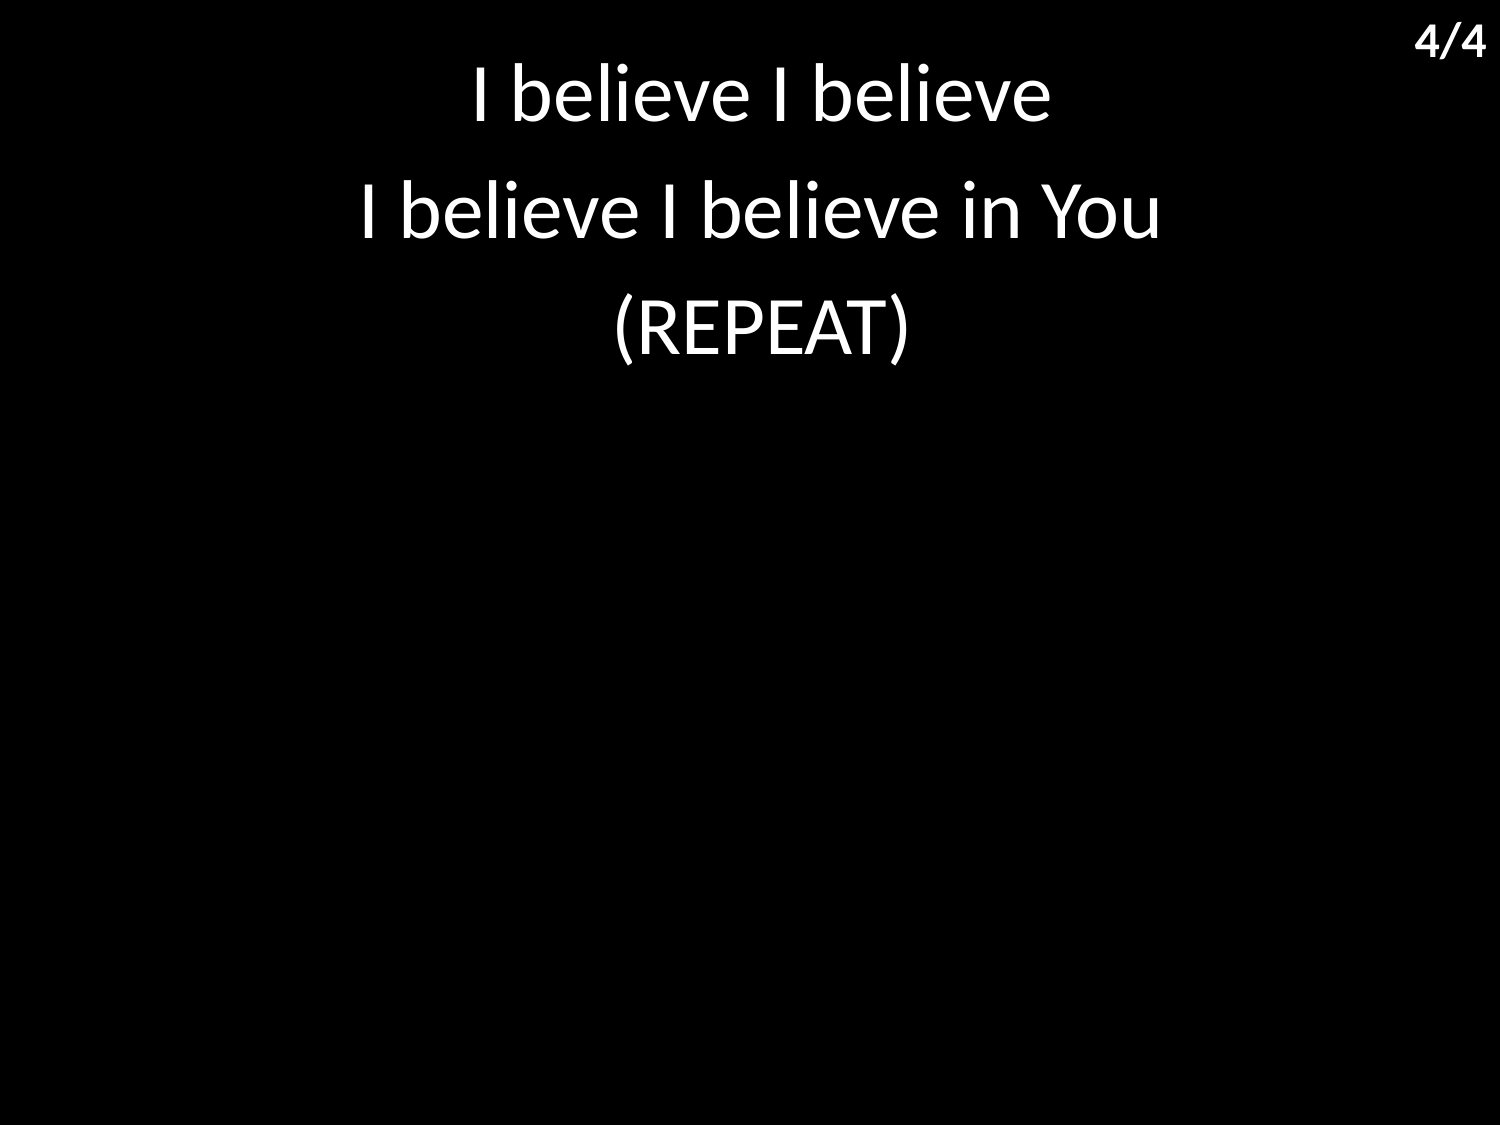

4/4
I believe I believe
I believe I believe in You
(REPEAT)